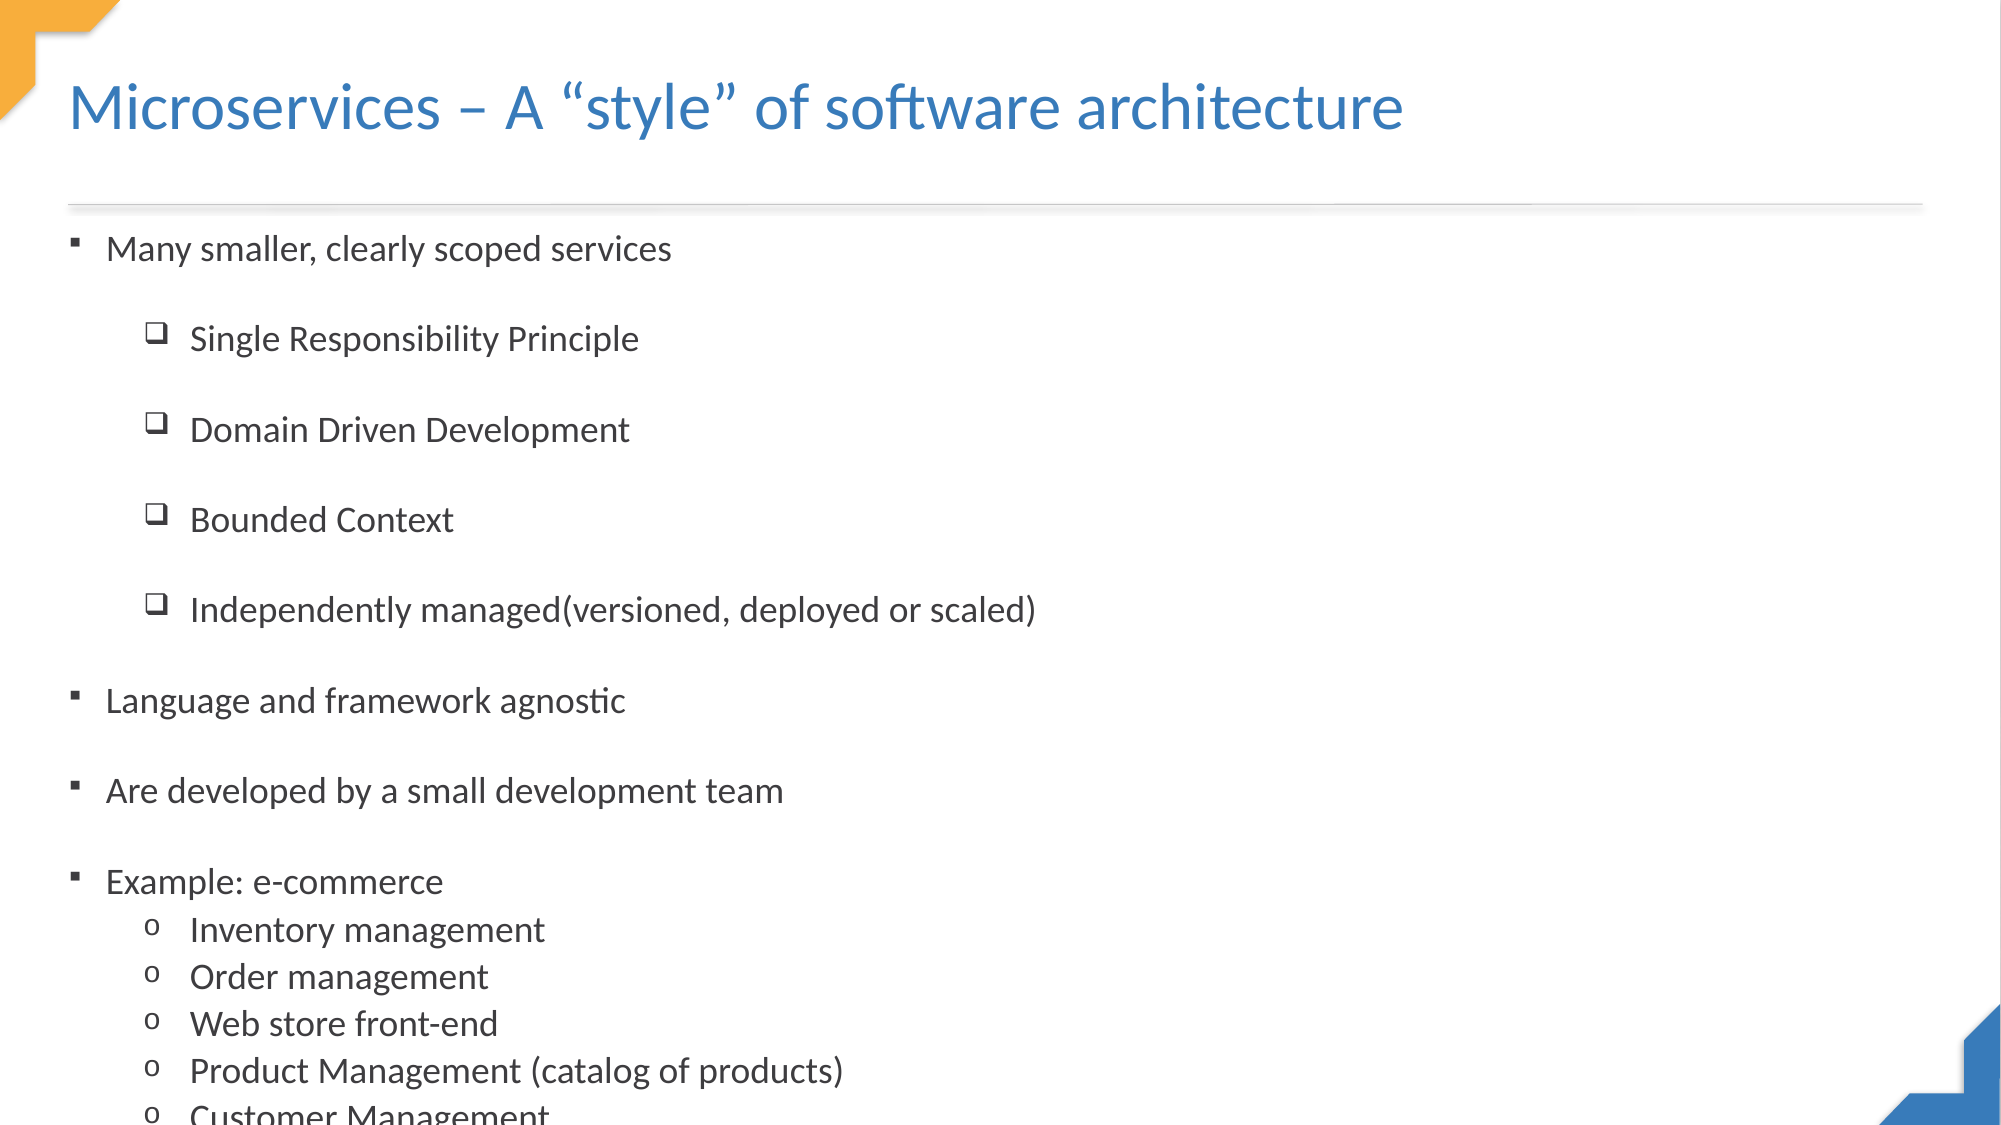

Microservices – A “style” of software architecture
Many smaller, clearly scoped services
Single Responsibility Principle
Domain Driven Development
Bounded Context
Independently managed(versioned, deployed or scaled)
Language and framework agnostic
Are developed by a small development team
Example: e-commerce
Inventory management
Order management
Web store front-end
Product Management (catalog of products)
Customer Management